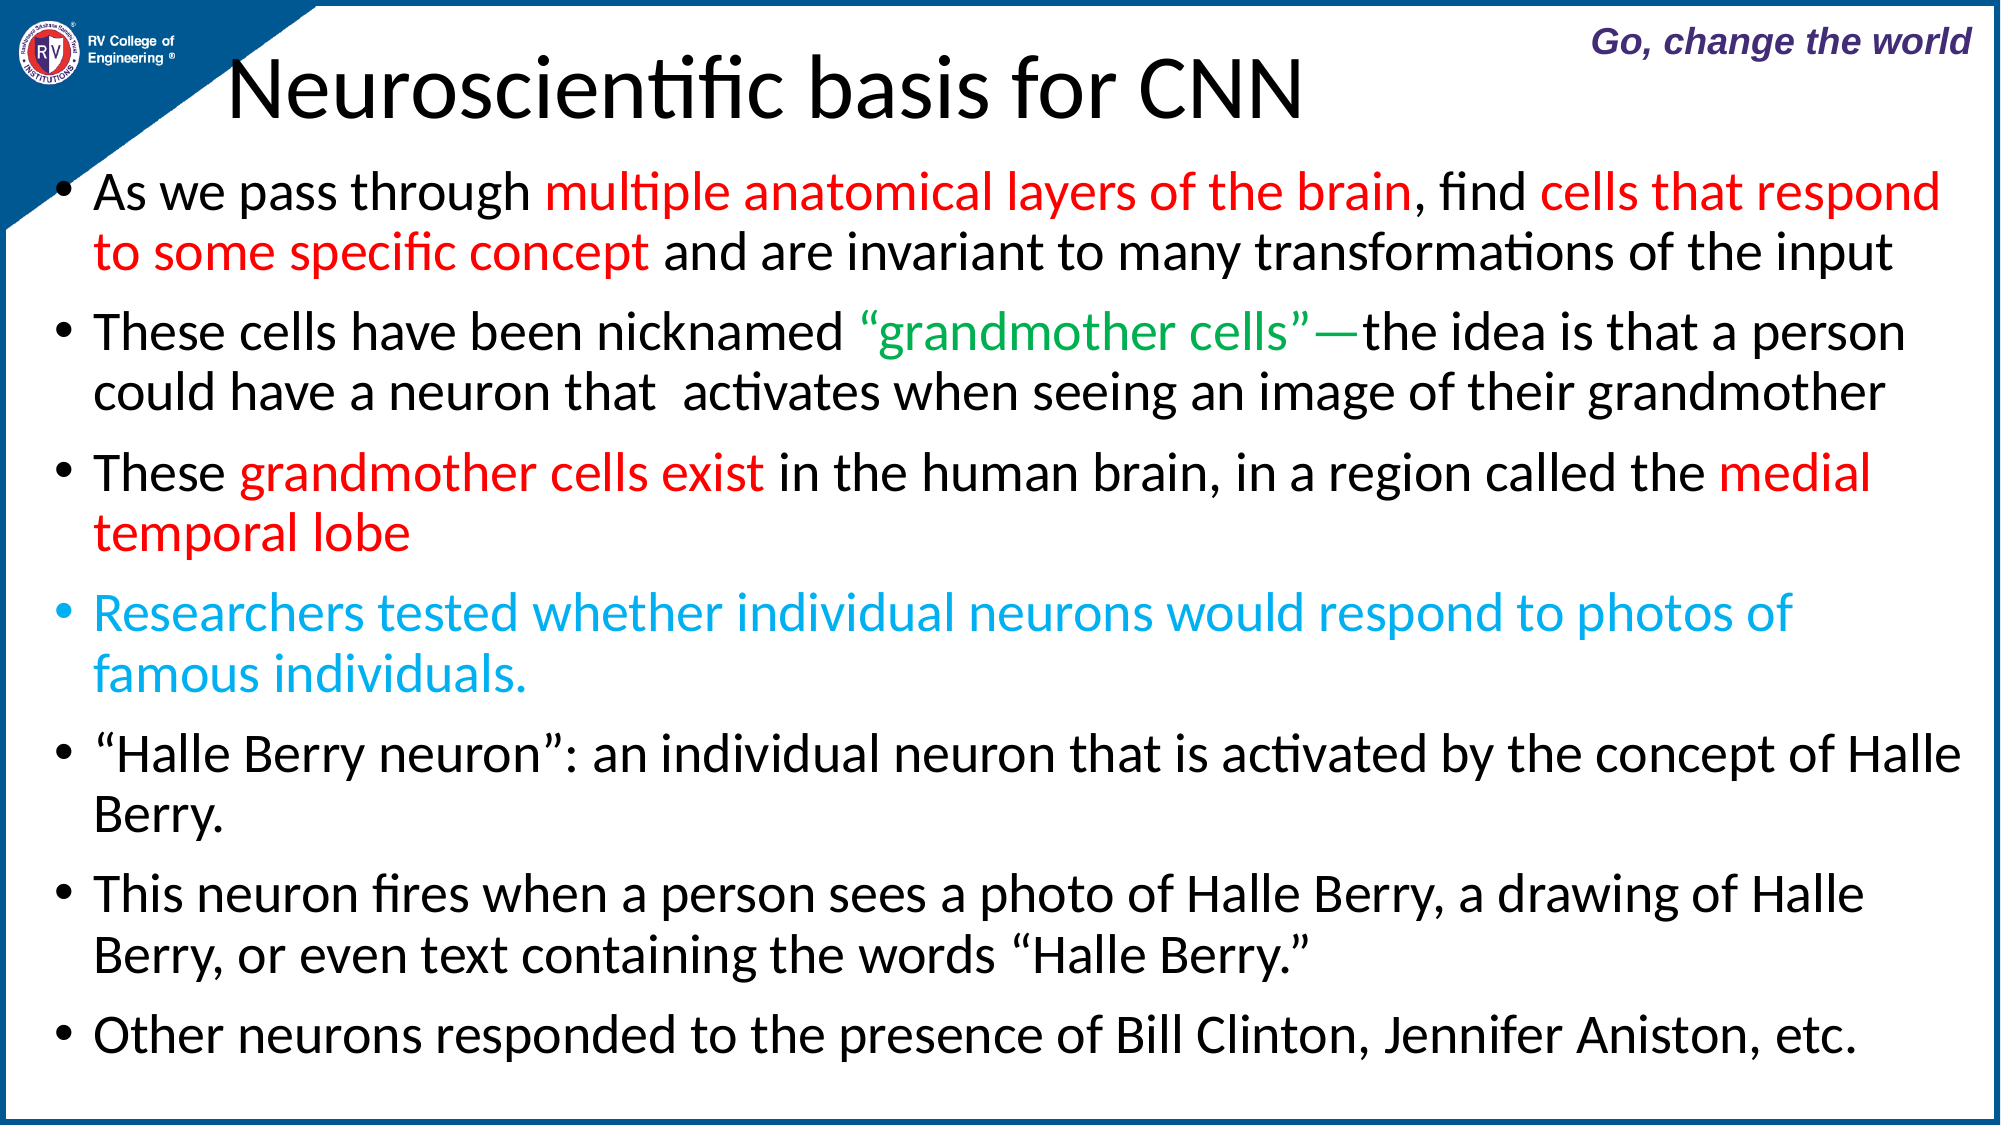

# Neuroscientific basis for CNN
As we pass through multiple anatomical layers of the brain, find cells that respond to some specific concept and are invariant to many transformations of the input
These cells have been nicknamed “grandmother cells”—the idea is that a person could have a neuron that  activates when seeing an image of their grandmother
These grandmother cells exist in the human brain, in a region called the medial temporal lobe
Researchers tested whether individual neurons would respond to photos of famous individuals.
“Halle Berry neuron”: an individual neuron that is activated by the concept of Halle Berry.
This neuron fires when a person sees a photo of Halle Berry, a drawing of Halle Berry, or even text containing the words “Halle Berry.”
Other neurons responded to the presence of Bill Clinton, Jennifer Aniston, etc.